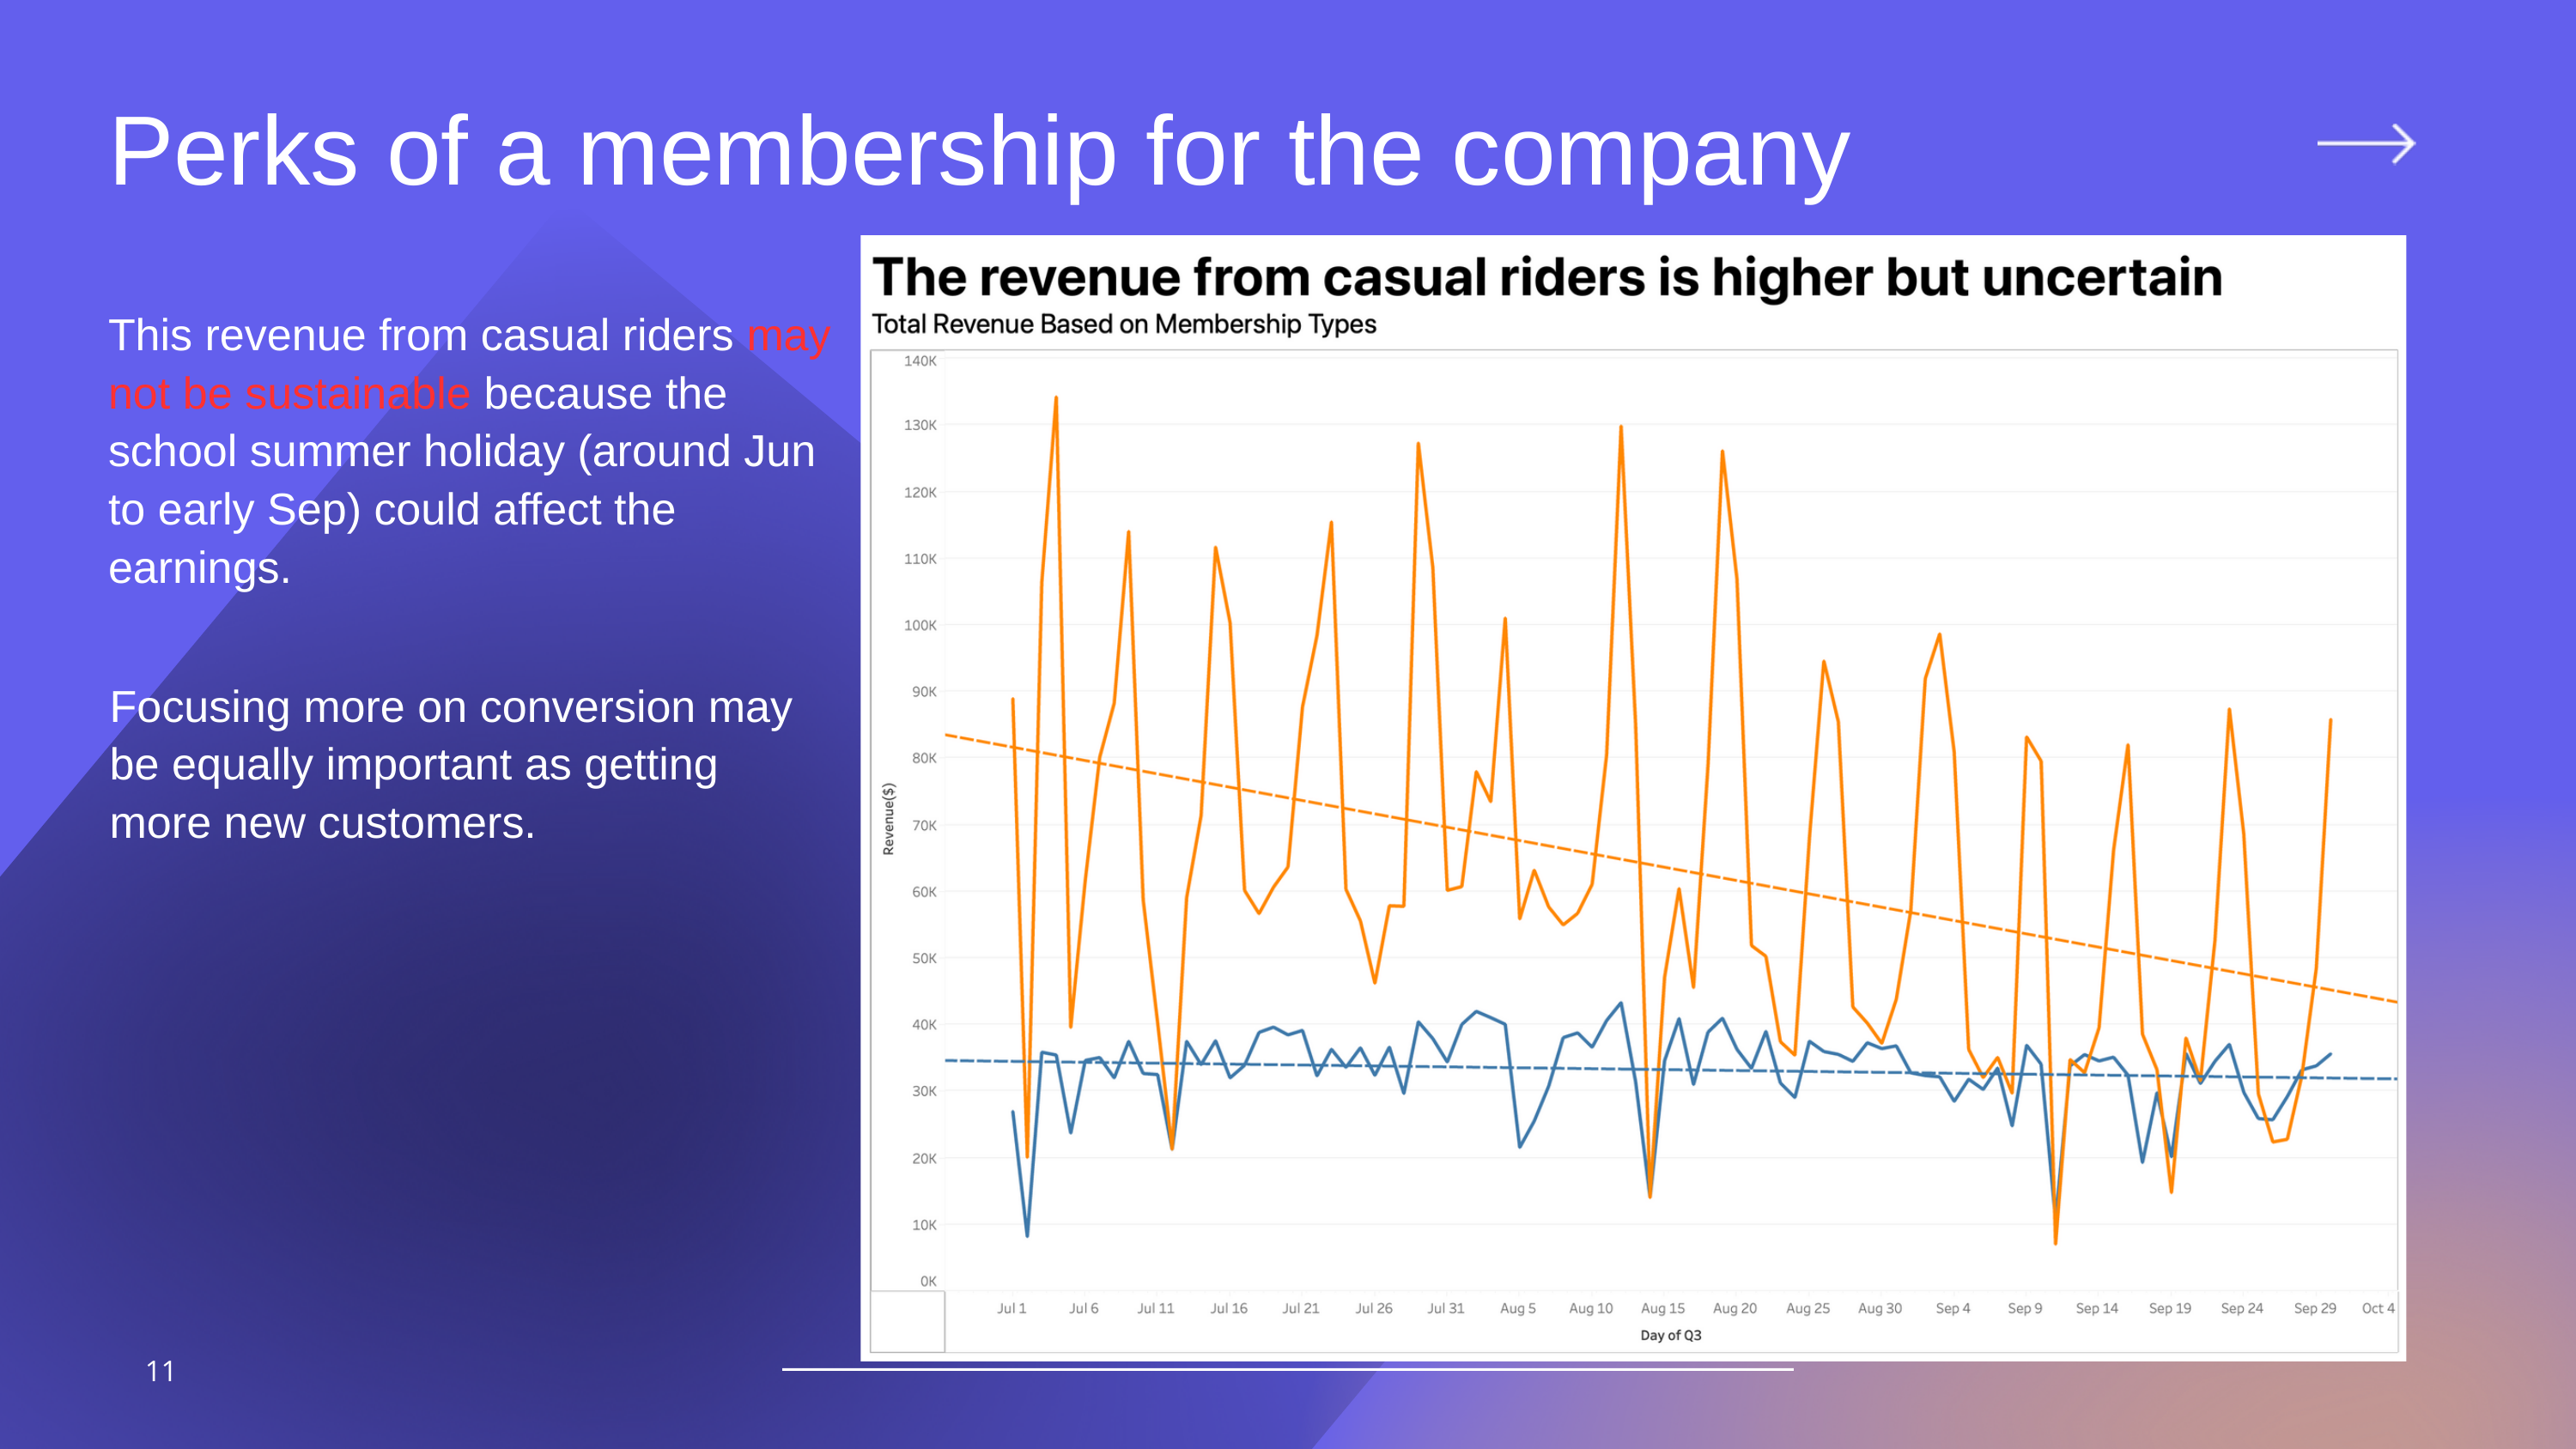

Perks of a membership for the company

This revenue from casual riders may not be sustainable because the school summer holiday (around Jun to early Sep) could affect the earnings.

Focusing more on conversion may be equally important as getting more new customers.

11